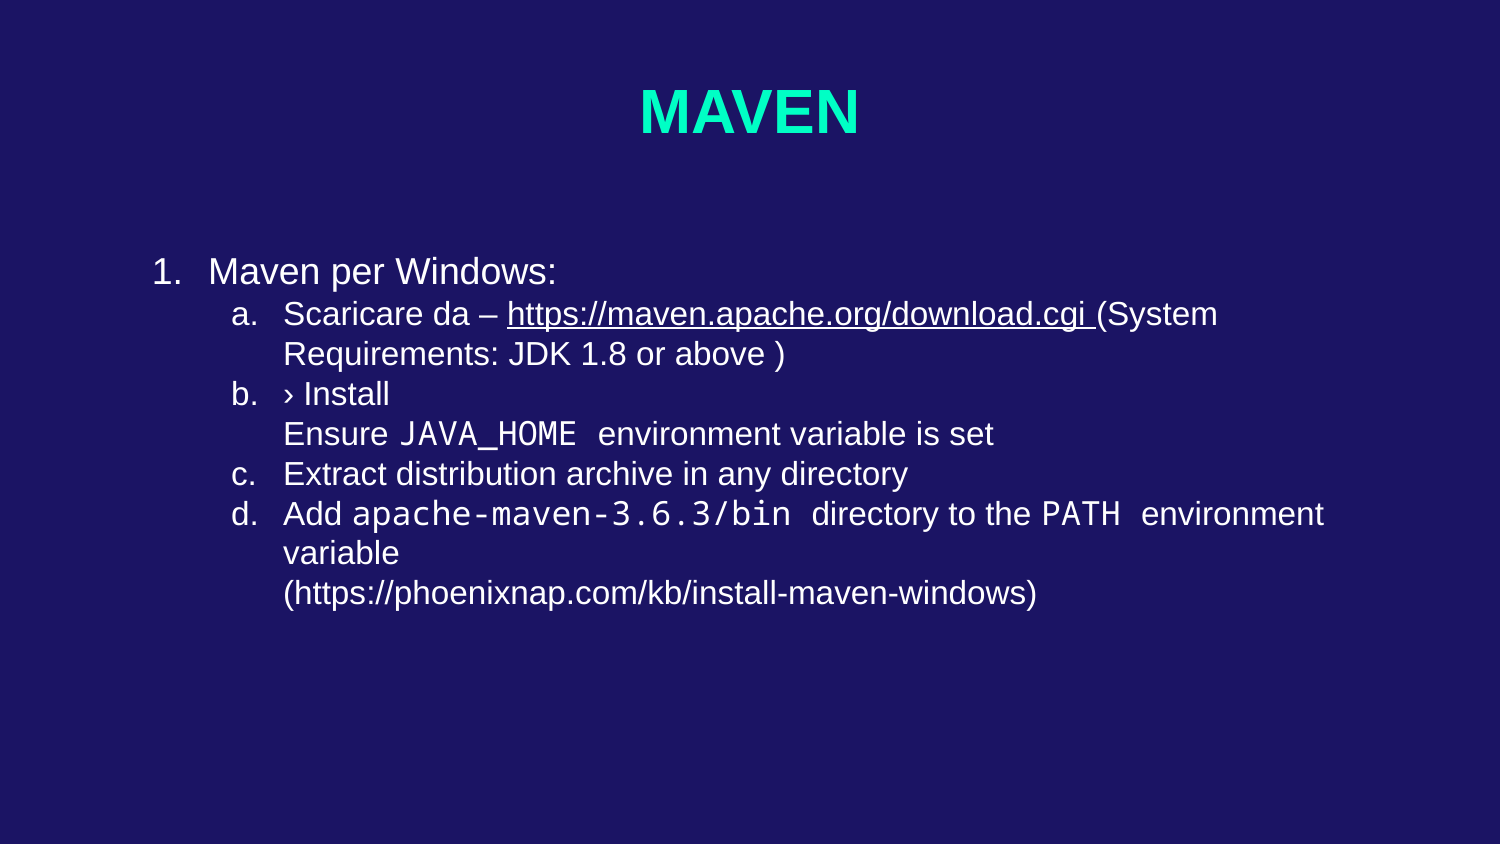

# MAVEN
Maven per Windows:
Scaricare da – https://maven.apache.org/download.cgi (System Requirements: JDK 1.8 or above )
› Install
Ensure JAVA_HOME environment variable is set
Extract distribution archive in any directory
Add apache-maven-3.6.3/bin directory to the PATH environment variable
(https://phoenixnap.com/kb/install-maven-windows)